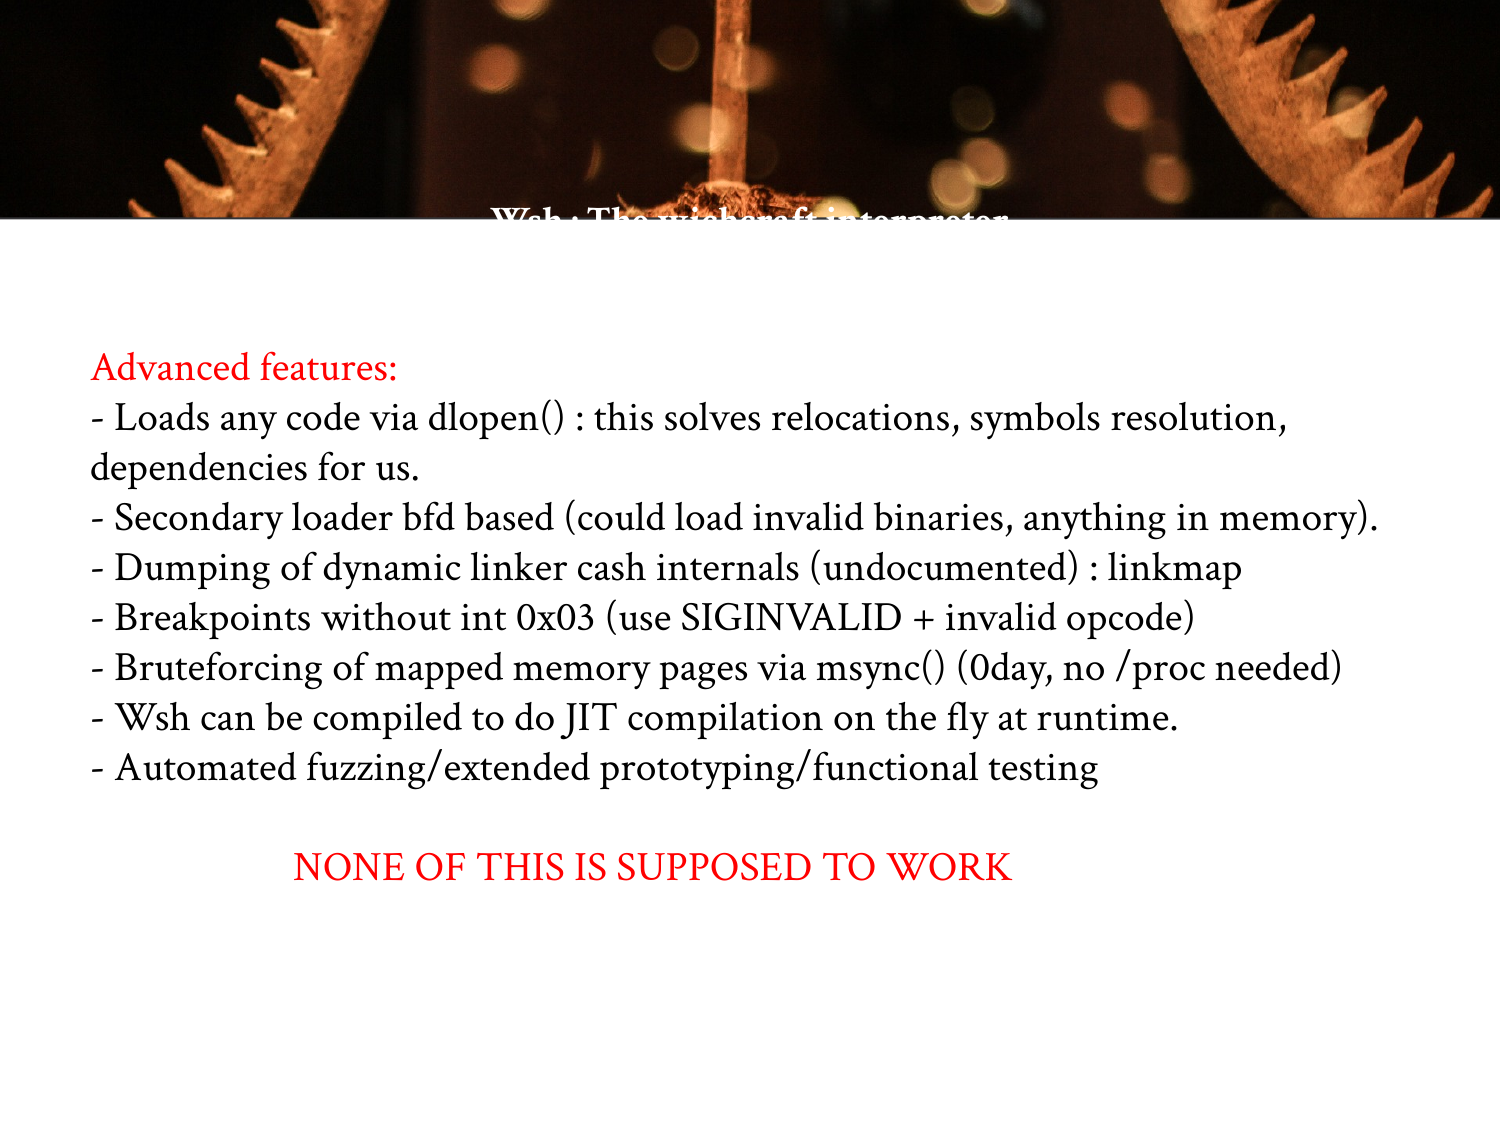

Wsh : The wichcraft interpreter
Advanced features:
- Loads any code via dlopen() : this solves relocations, symbols resolution, dependencies for us.
- Secondary loader bfd based (could load invalid binaries, anything in memory).
- Dumping of dynamic linker cash internals (undocumented) : linkmap
- Breakpoints without int 0x03 (use SIGINVALID + invalid opcode)
- Bruteforcing of mapped memory pages via msync() (0day, no /proc needed)
- Wsh can be compiled to do JIT compilation on the fly at runtime.
- Automated fuzzing/extended prototyping/functional testing

                      NONE OF THIS IS SUPPOSED TO WORK